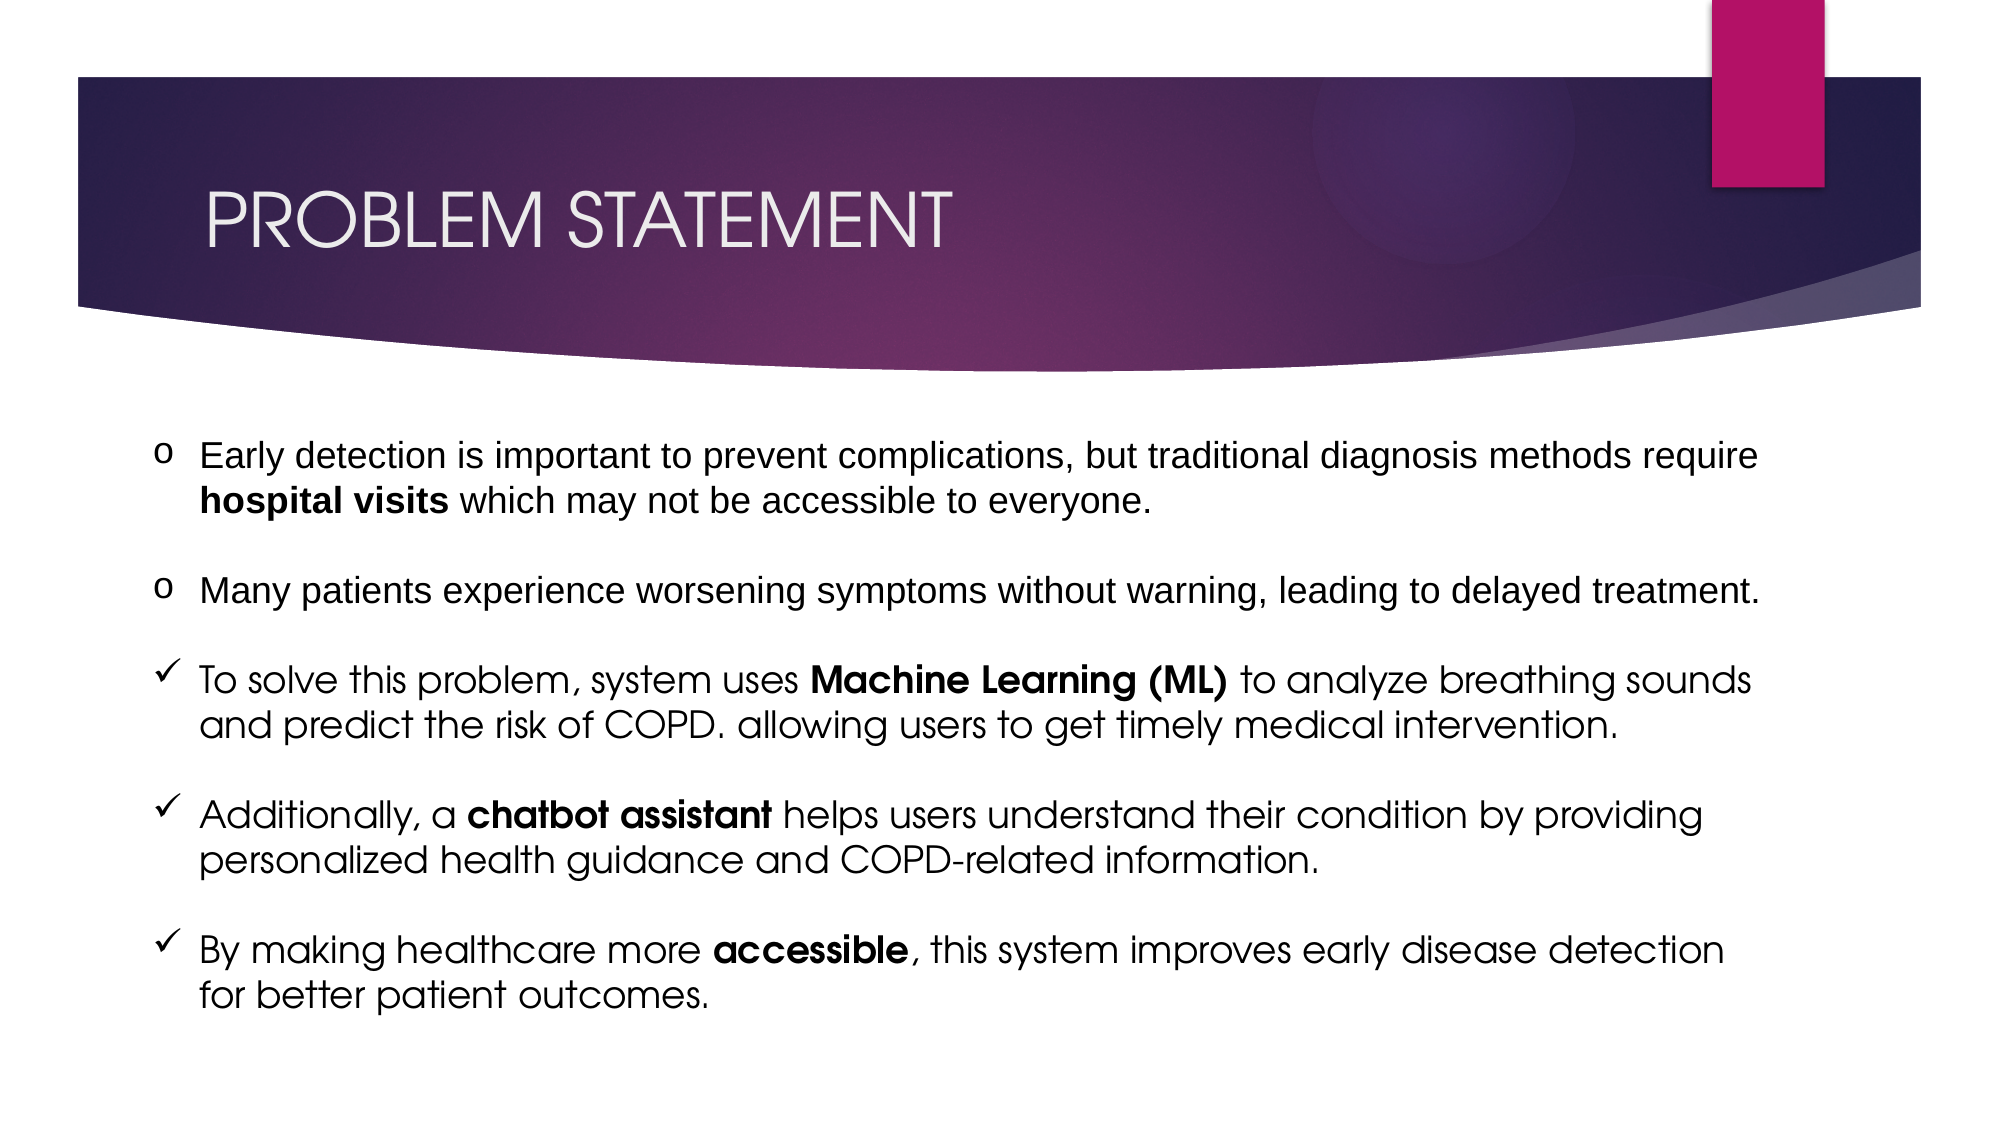

# PROBLEM STATEMENT
Early detection is important to prevent complications, but traditional diagnosis methods require hospital visits which may not be accessible to everyone.

Many patients experience worsening symptoms without warning, leading to delayed treatment.

To solve this problem, system uses Machine Learning (ML) to analyze breathing sounds and predict the risk of COPD. allowing users to get timely medical intervention.

Additionally, a chatbot assistant helps users understand their condition by providing personalized health guidance and COPD-related information.

By making healthcare more accessible, this system improves early disease detection  for better patient outcomes.